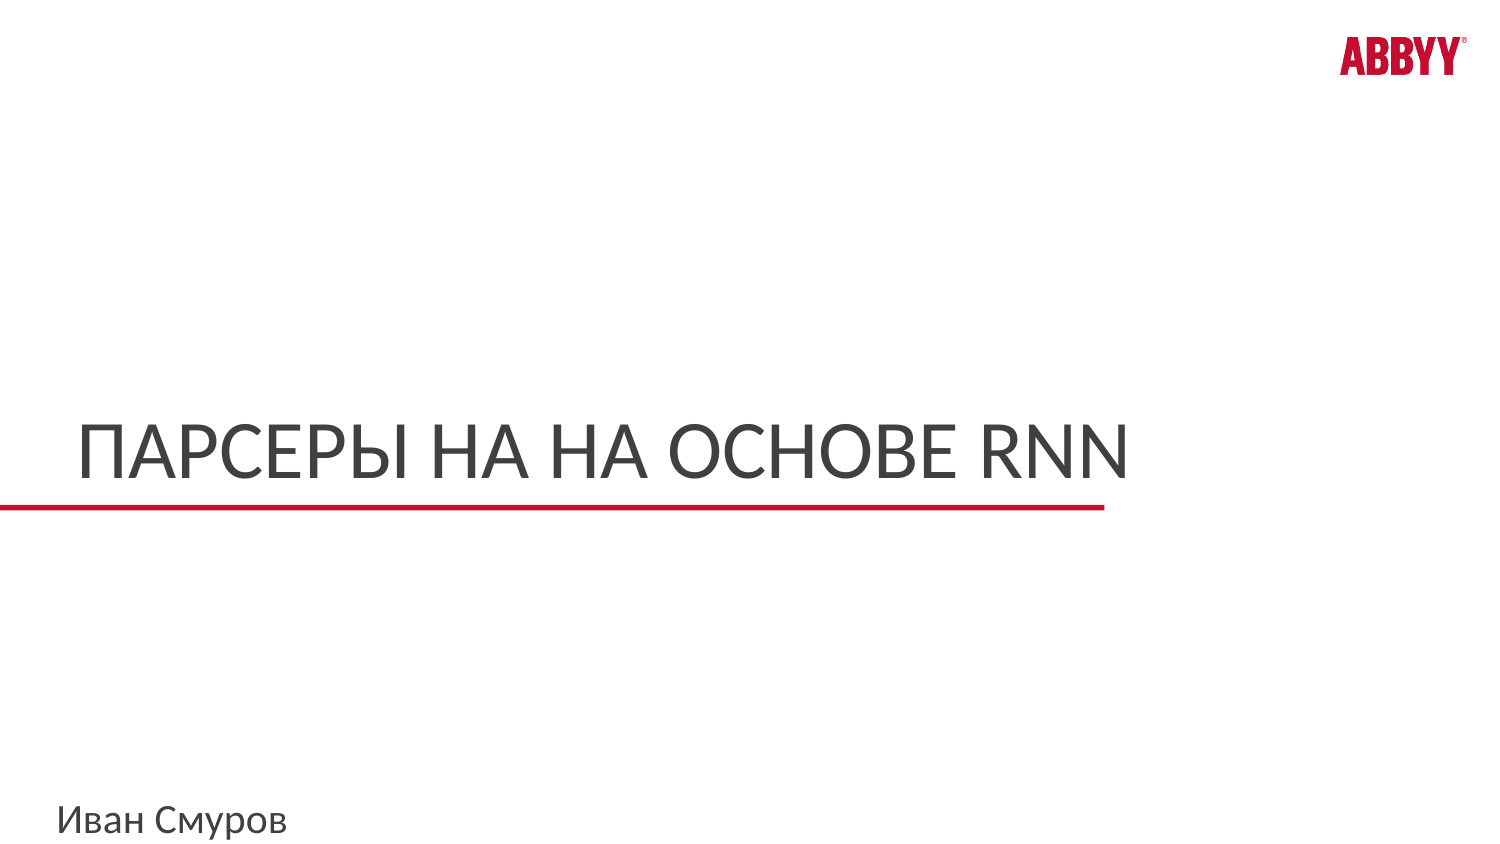

# Парсеры на на основе RNN
Иван Смуров